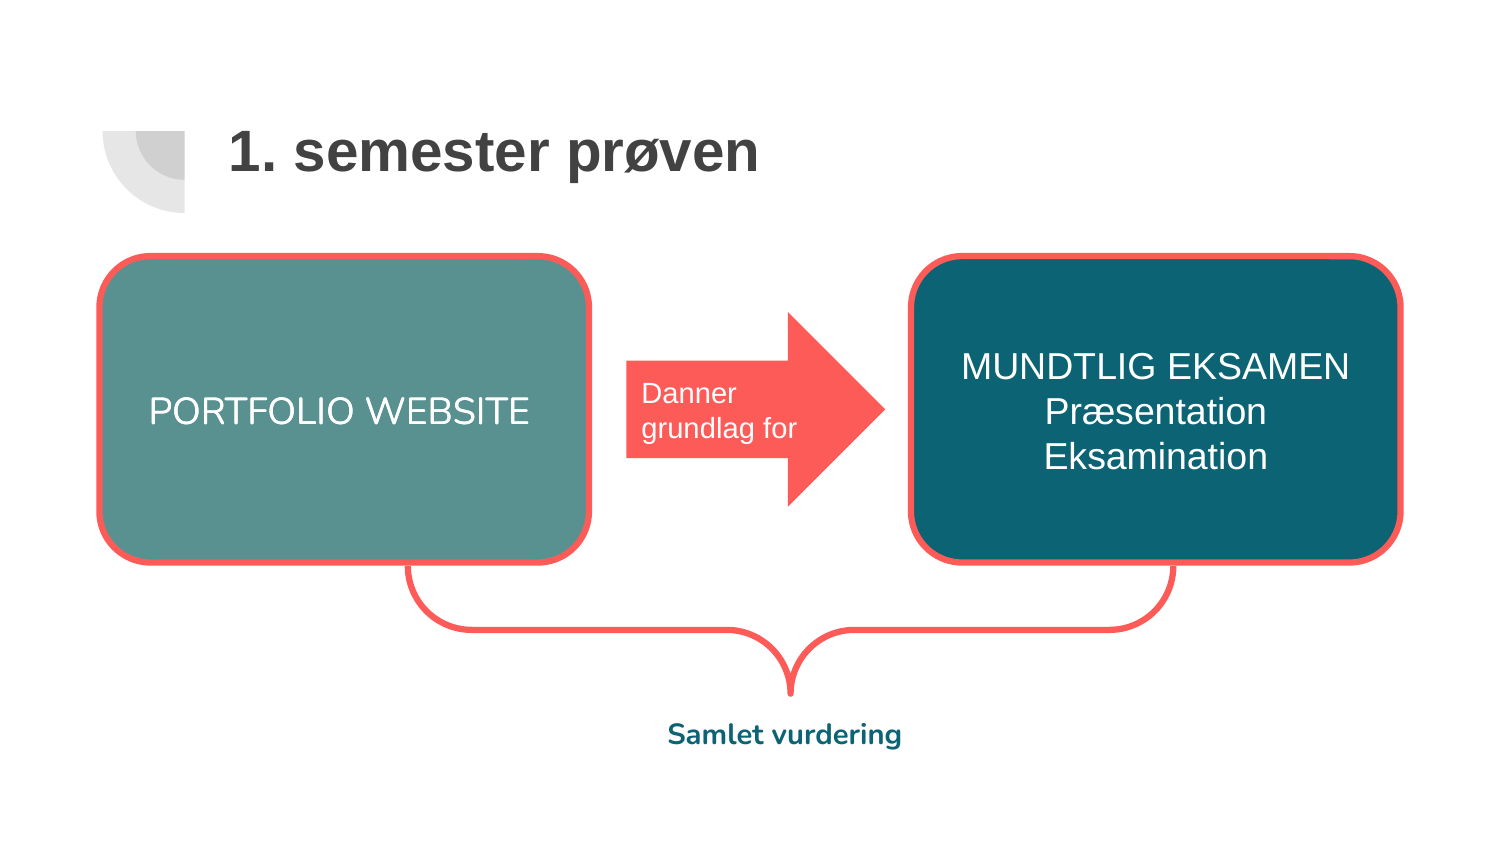

# 1. semester prøven
PORTFOLIO WEBSITE
PORTFOLIO WEBSITE
MUNDTLIG EKSAMEN
Præsentation
Eksamination

Danner grundlag for
Samlet vurdering